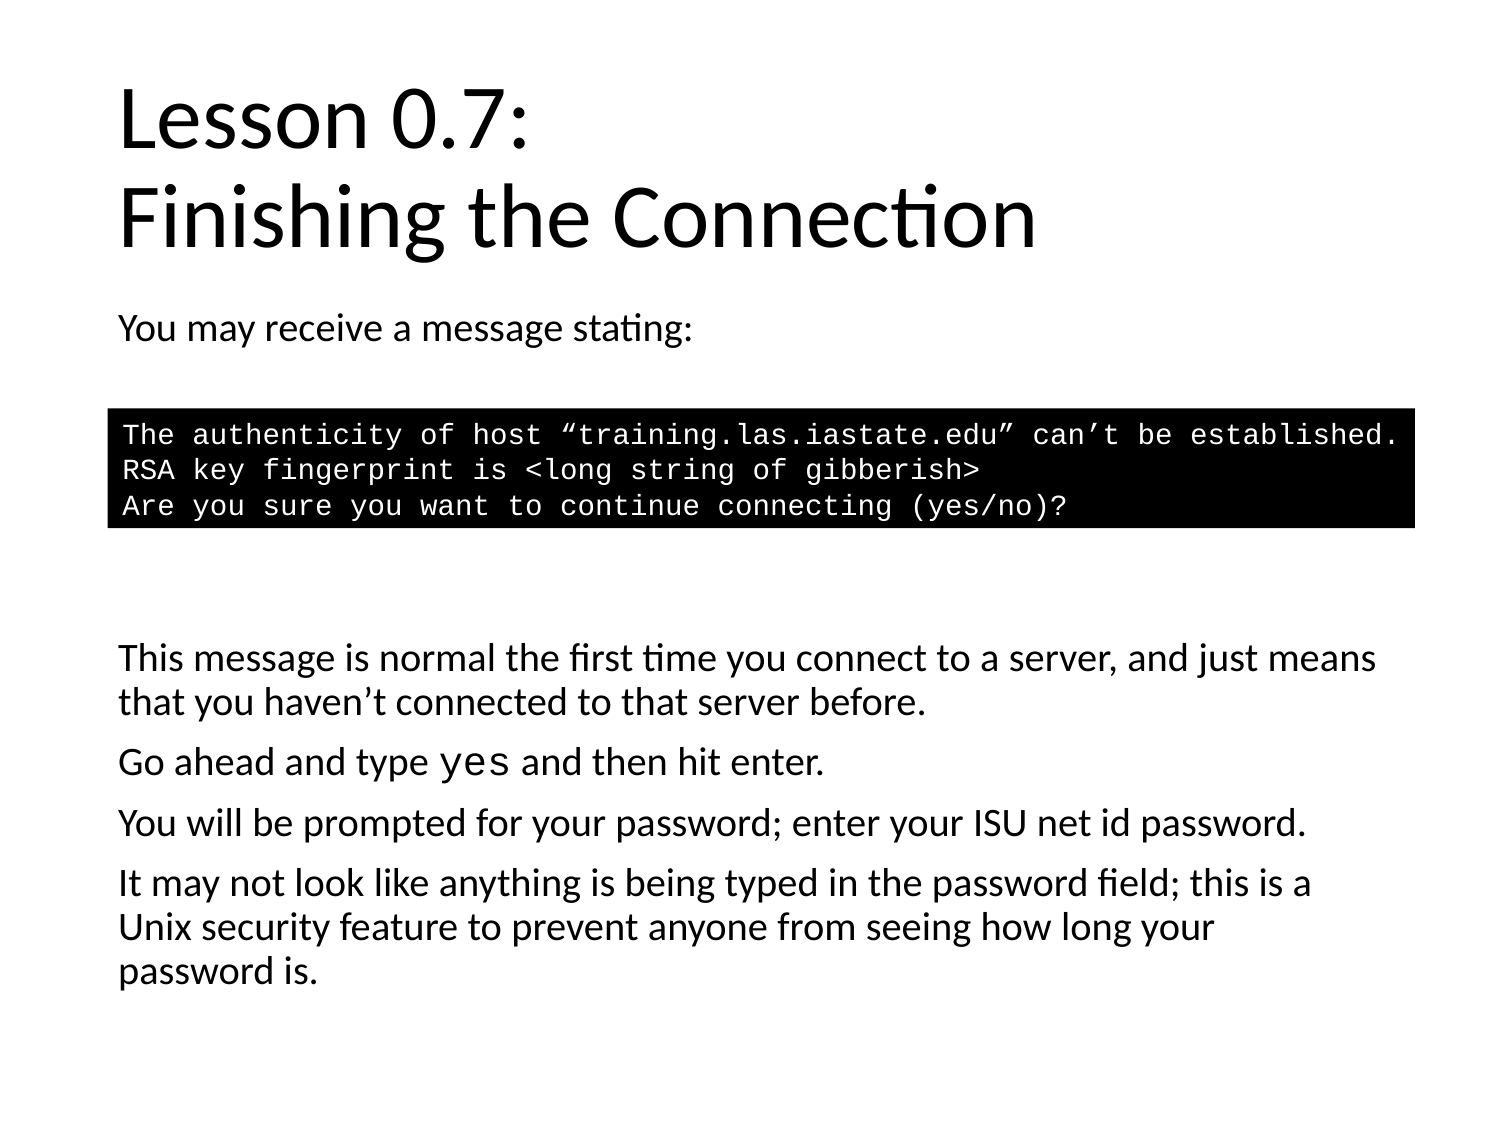

# Lesson 0.7: Finishing the Connection
You may receive a message stating:
The authenticity of host “training.las.iastate.edu” can’t be established.
RSA key fingerprint is <long string of gibberish>
Are you sure you want to continue connecting (yes/no)?
This message is normal the first time you connect to a server, and just means that you haven’t connected to that server before.
Go ahead and type yes and then hit enter.
You will be prompted for your password; enter your ISU net id password.
It may not look like anything is being typed in the password field; this is a Unix security feature to prevent anyone from seeing how long your password is.
The authenticity of host “training.las.iastate.edu” can’t be established.
RSA key fingerprint is <long string of gibberish>
Are you sure you want to continue connecting (yes/no)?